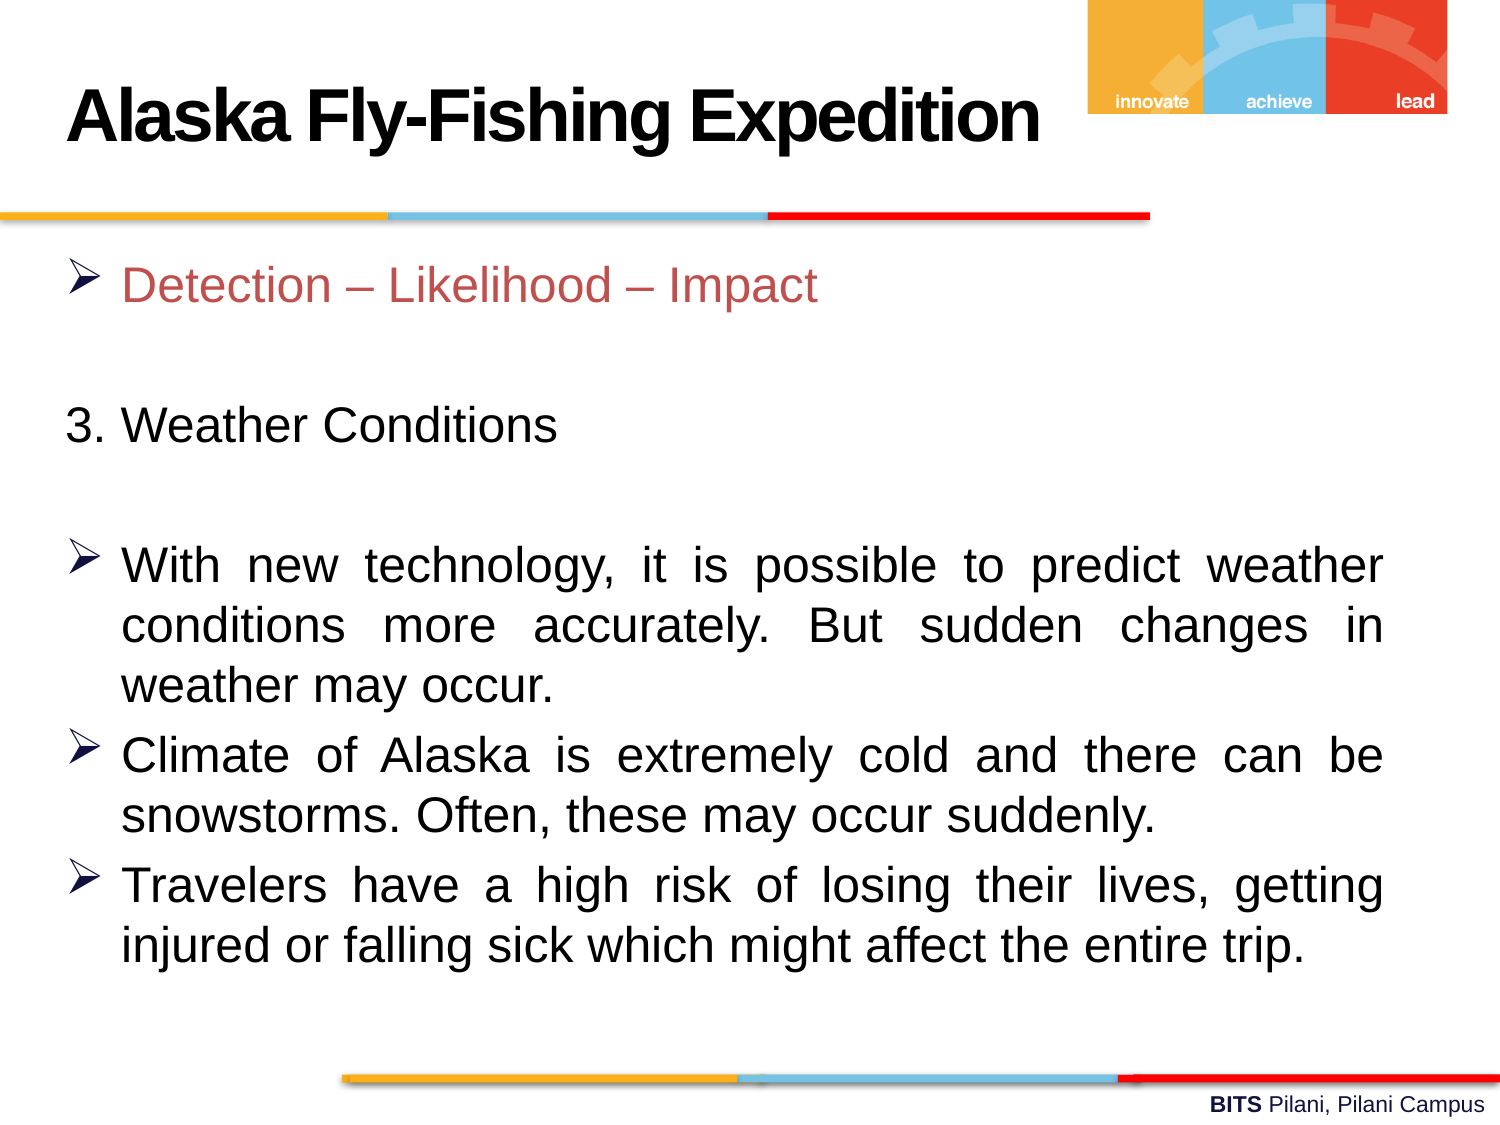

Alaska Fly-Fishing Expedition
Detection – Likelihood – Impact

3. Weather Conditions

With new technology, it is possible to predict weather conditions more accurately. But sudden changes in weather may occur.
Climate of Alaska is extremely cold and there can be snowstorms. Often, these may occur suddenly.
Travelers have a high risk of losing their lives, getting injured or falling sick which might affect the entire trip.